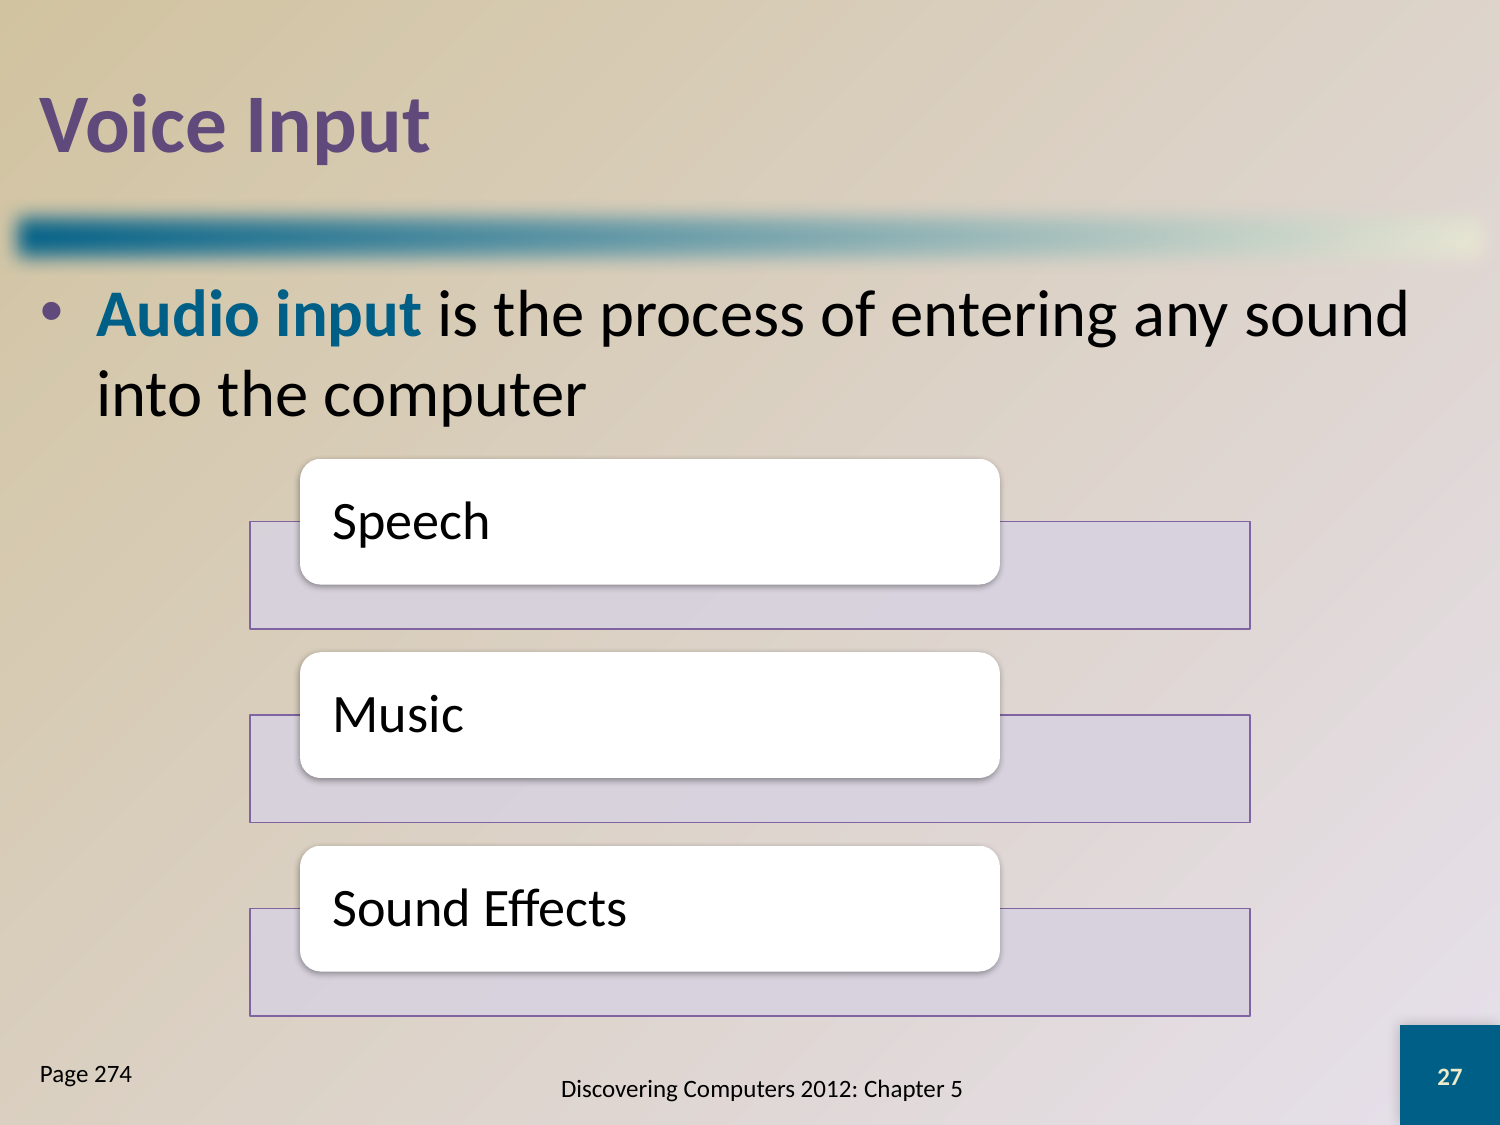

# Voice Input
Audio input is the process of entering any sound into the computer
Speech
Music
Sound Effects
27
Page 274
Discovering Computers 2012: Chapter 5